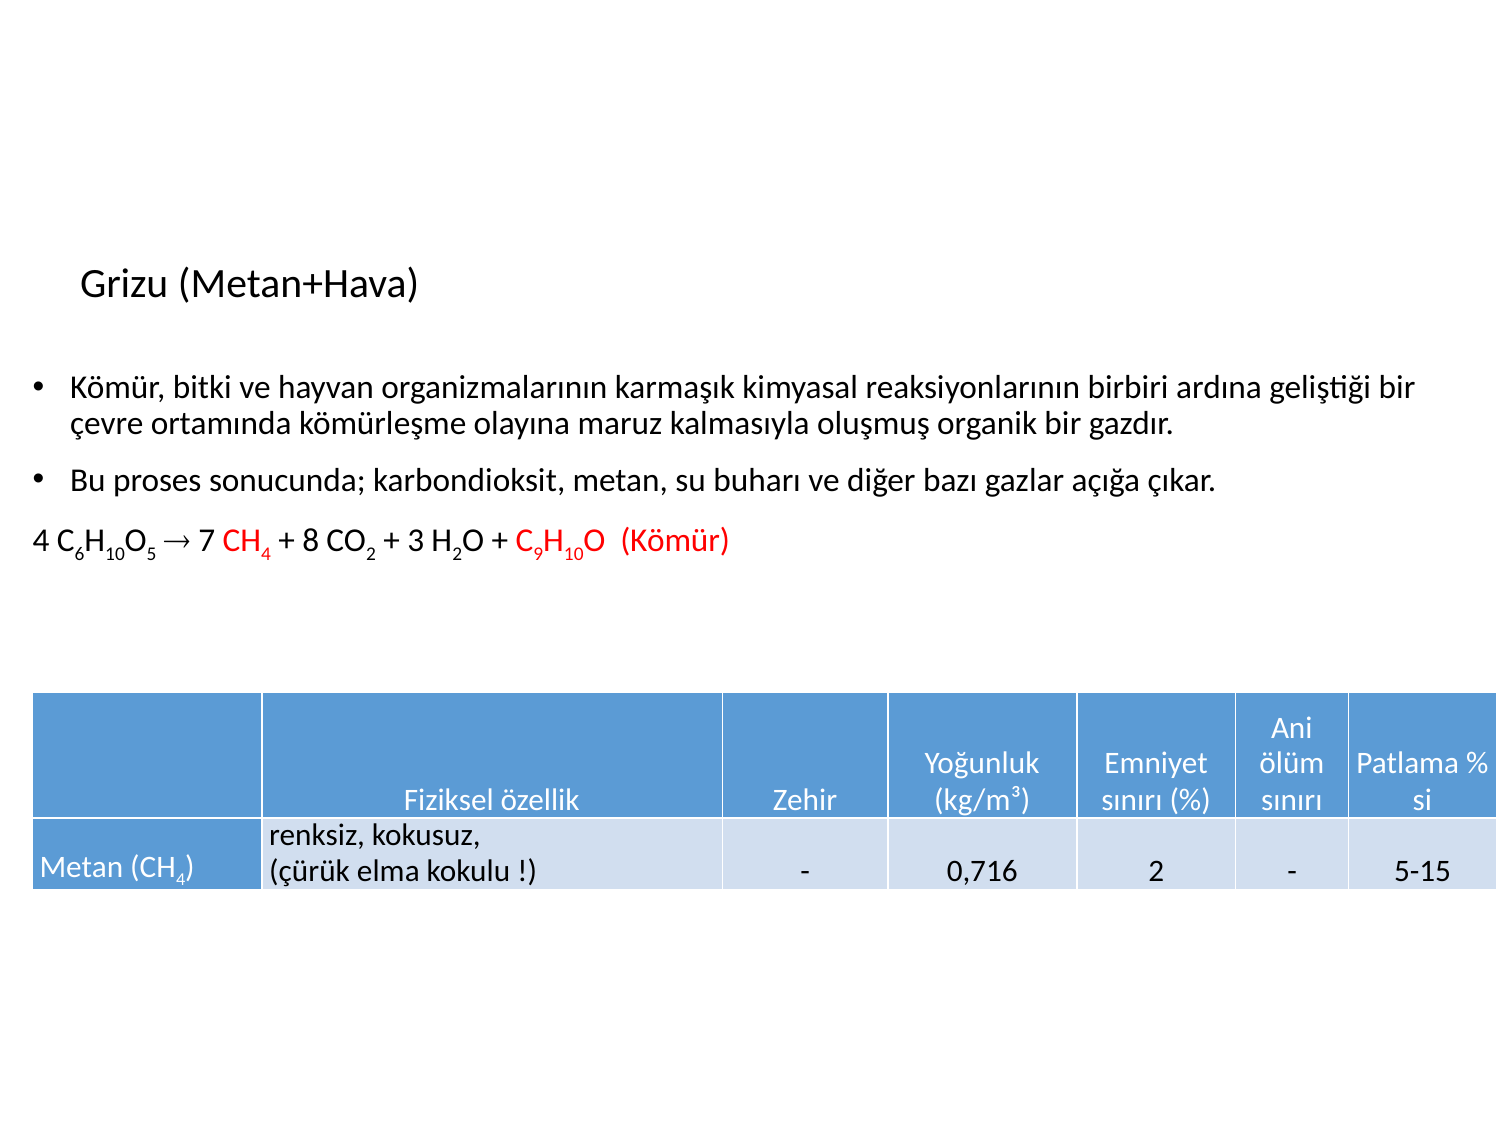

# Grizu (Metan+Hava)
Kömür, bitki ve hayvan organizmalarının karmaşık kimyasal reaksiyonlarının birbiri ardına geliştiği bir çevre ortamında kömürleşme olayına maruz kalmasıyla oluşmuş organik bir gazdır.
Bu proses sonucunda; karbondioksit, metan, su buharı ve diğer bazı gazlar açığa çıkar.
4 C6H10O5 → 7 CH4 + 8 CO2 + 3 H2O + C9H10O  (Kömür)

|  | Fiziksel özellik | Zehir | Yoğunluk (kg/m³) | Emniyet sınırı (%) | Ani ölüm sınırı | Patlama % si |
| --- | --- | --- | --- | --- | --- | --- |
| Metan (CH4) | renksiz, kokusuz, (çürük elma kokulu !) | - | 0,716 | 2 | - | 5-15 |